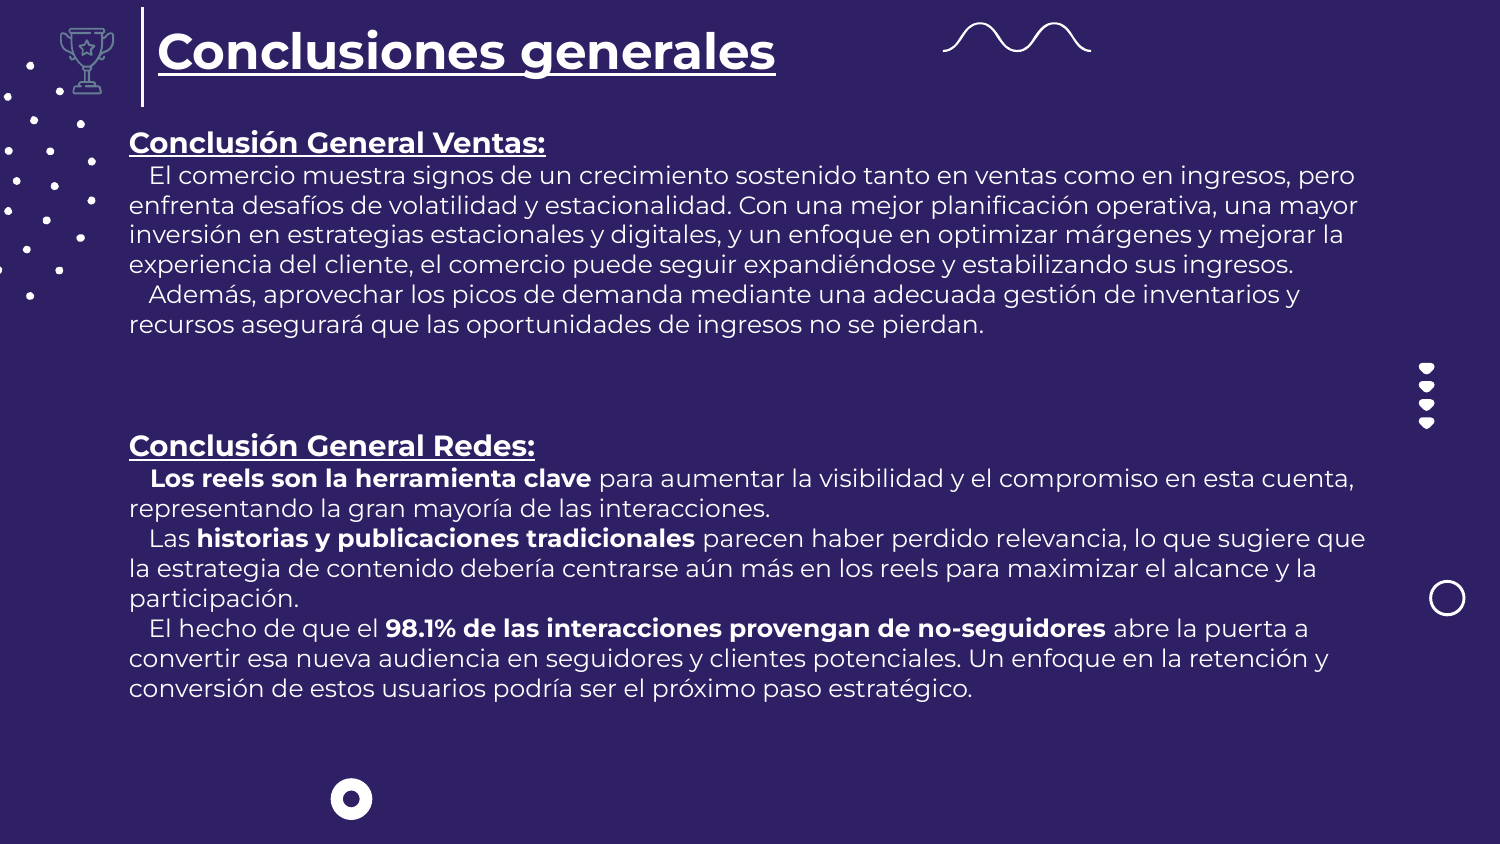

Conclusiones generales

Conclusión General Ventas:
   El comercio muestra signos de un crecimiento sostenido tanto en ventas como en ingresos, pero enfrenta desafíos de volatilidad y estacionalidad. Con una mejor planificación operativa, una mayor inversión en estrategias estacionales y digitales, y un enfoque en optimizar márgenes y mejorar la experiencia del cliente, el comercio puede seguir expandiéndose y estabilizando sus ingresos.
   Además, aprovechar los picos de demanda mediante una adecuada gestión de inventarios y recursos asegurará que las oportunidades de ingresos no se pierdan.
Conclusión General Redes:
   Los reels son la herramienta clave para aumentar la visibilidad y el compromiso en esta cuenta, representando la gran mayoría de las interacciones.
   Las historias y publicaciones tradicionales parecen haber perdido relevancia, lo que sugiere que la estrategia de contenido debería centrarse aún más en los reels para maximizar el alcance y la participación.
   El hecho de que el 98.1% de las interacciones provengan de no-seguidores abre la puerta a convertir esa nueva audiencia en seguidores y clientes potenciales. Un enfoque en la retención y conversión de estos usuarios podría ser el próximo paso estratégico.